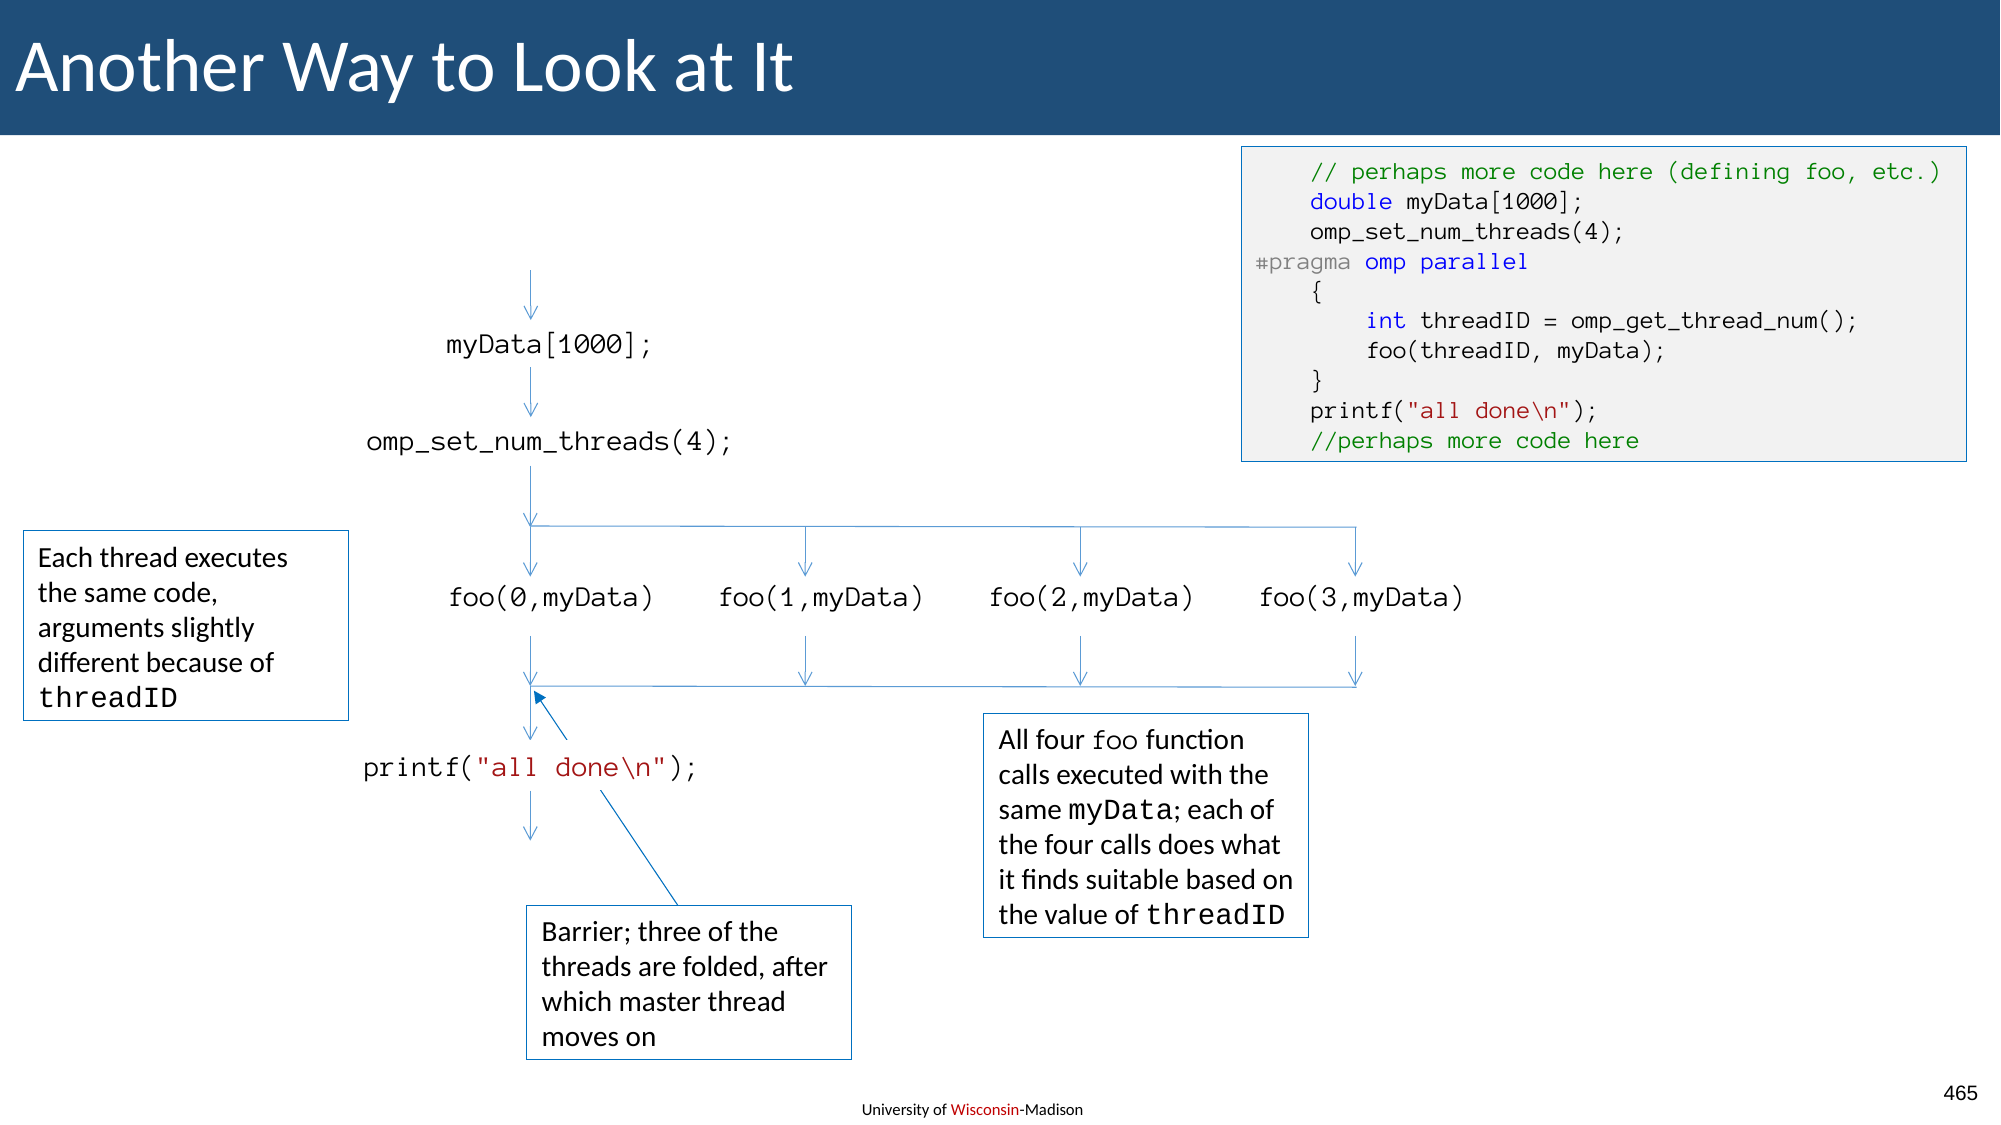

# Another Way to Look at It
    // perhaps more code here (defining foo, etc.)
    double myData[1000];
    omp_set_num_threads(4);
#pragma omp parallel
    {
        int threadID = omp_get_thread_num();
        foo(threadID, myData);
    }
    printf("all done\n");
    //perhaps more code here
myData[1000];
omp_set_num_threads(4);
Each thread executes the same code, arguments slightly different because of threadID
foo(0,myData)
foo(1,myData)
foo(2,myData)
foo(3,myData)
All four foo function calls executed with the same myData; each of the four calls does what it finds suitable based on the value of threadID
printf("all done\n");
Barrier; three of the threads are folded, after which master thread moves on
465